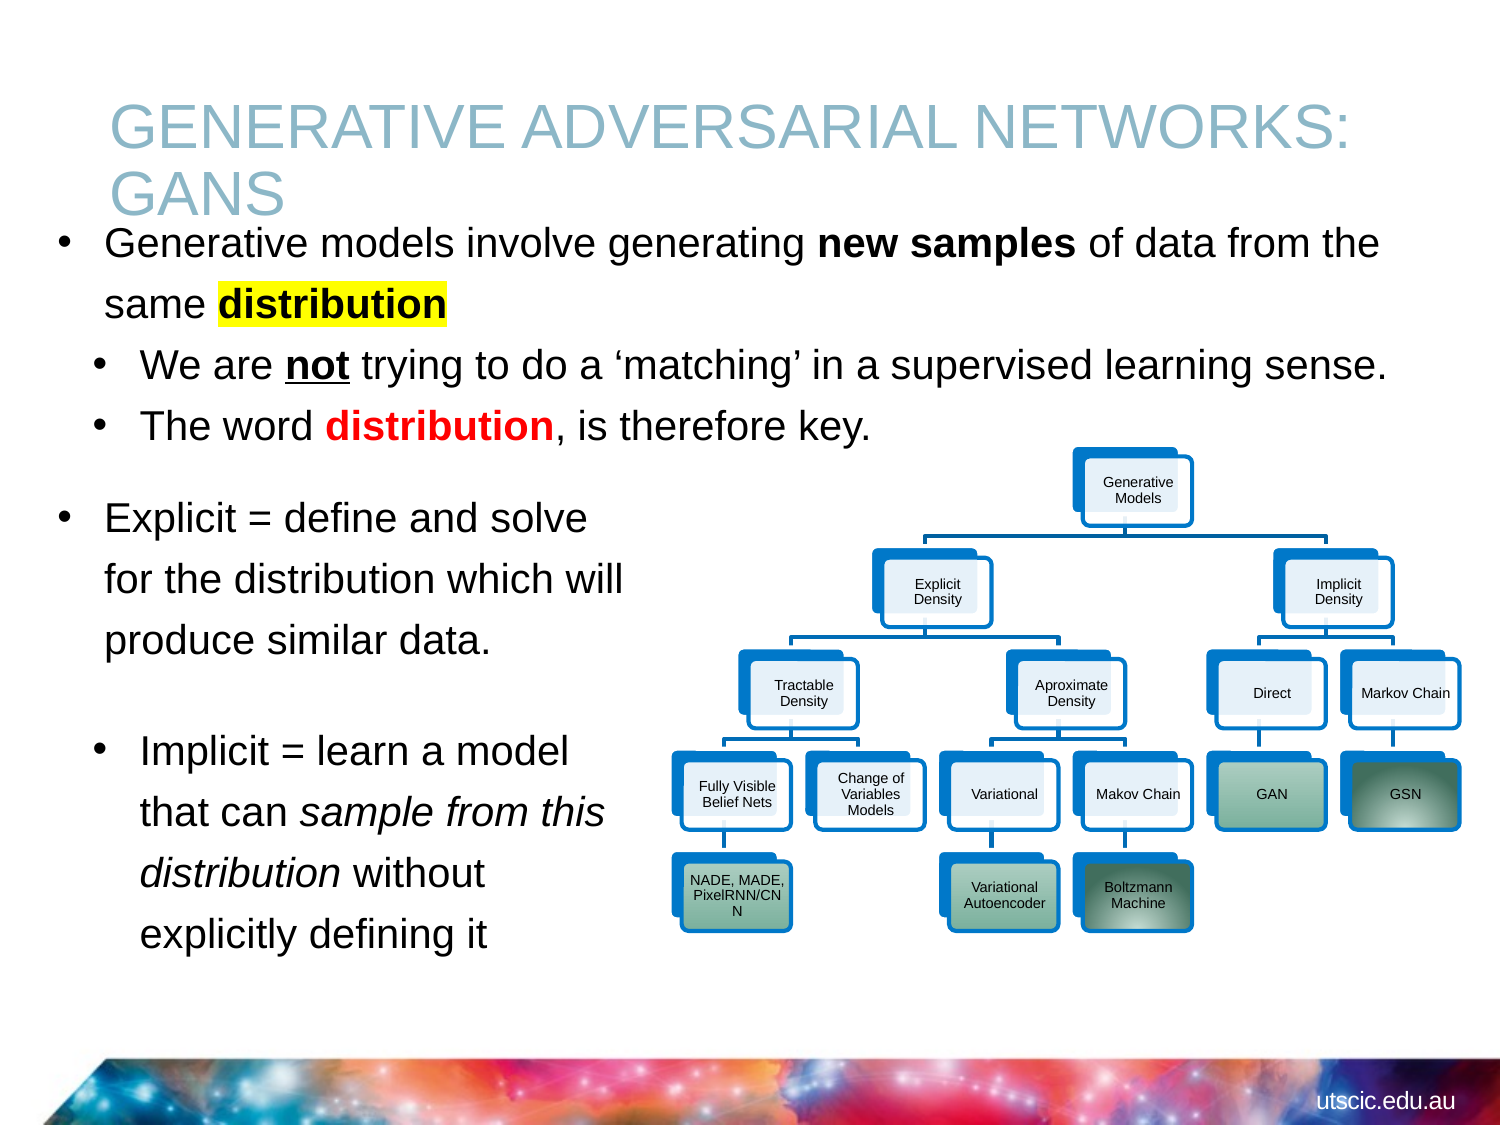

# Generative Adversarial Networks: gANs
Generative models involve generating new samples of data from the same distribution
We are not trying to do a ‘matching’ in a supervised learning sense.
The word distribution, is therefore key.
Generative Models
Explicit Density
Tractable Density
Fully Visible Belief Nets
NADE, MADE, PixelRNN/CNN
Change of Variables Models
Aproximate Density
Variational
Variational Autoencoder
Makov Chain
Boltzmann Machine
Implicit Density
Direct
GAN
Markov Chain
GSN
Explicit = define and solve for the distribution which will produce similar data.
Implicit = learn a model that can sample from this distribution without explicitly defining it
utscic.edu.au